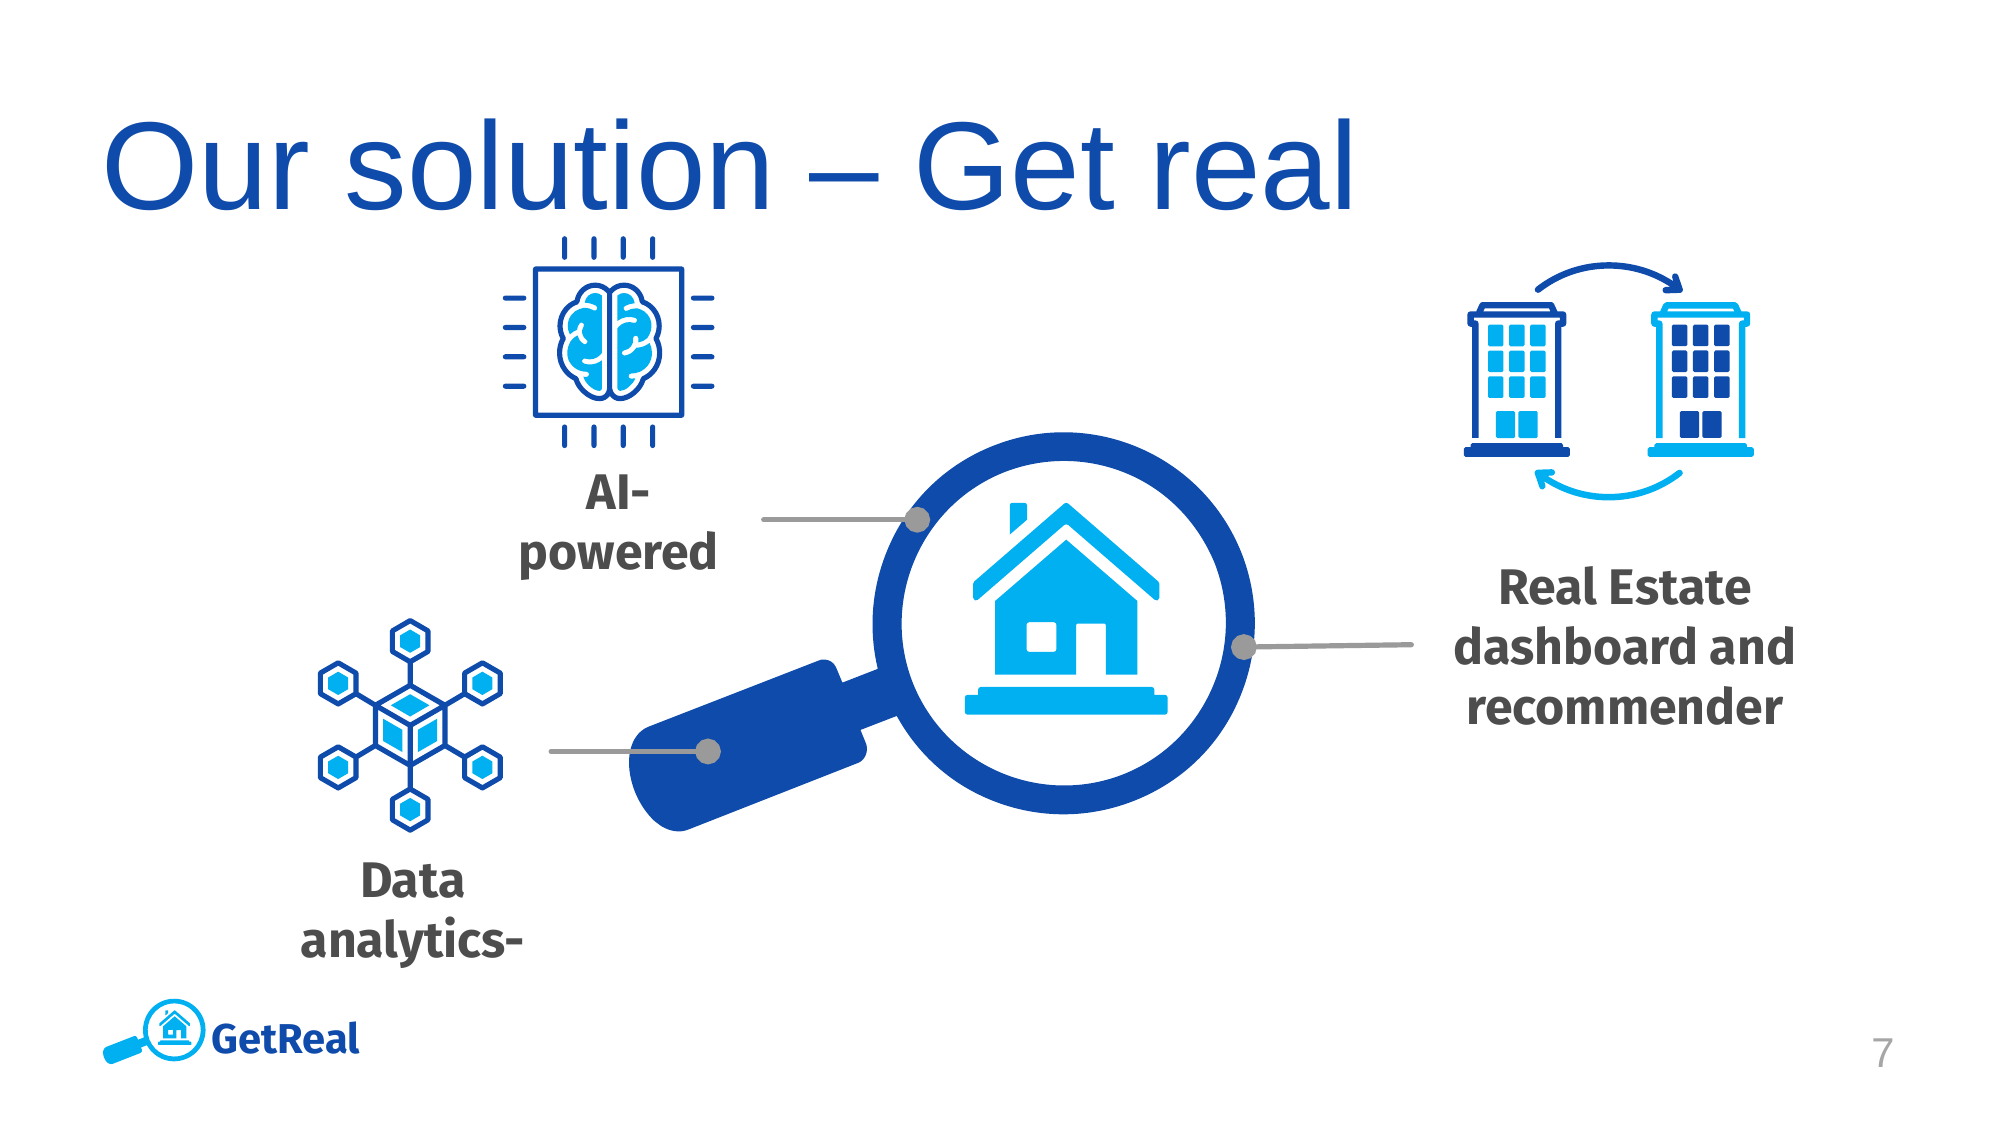

# Our solution – Get real

AI-powered
Real Estate dashboard and recommender

Data analytics-